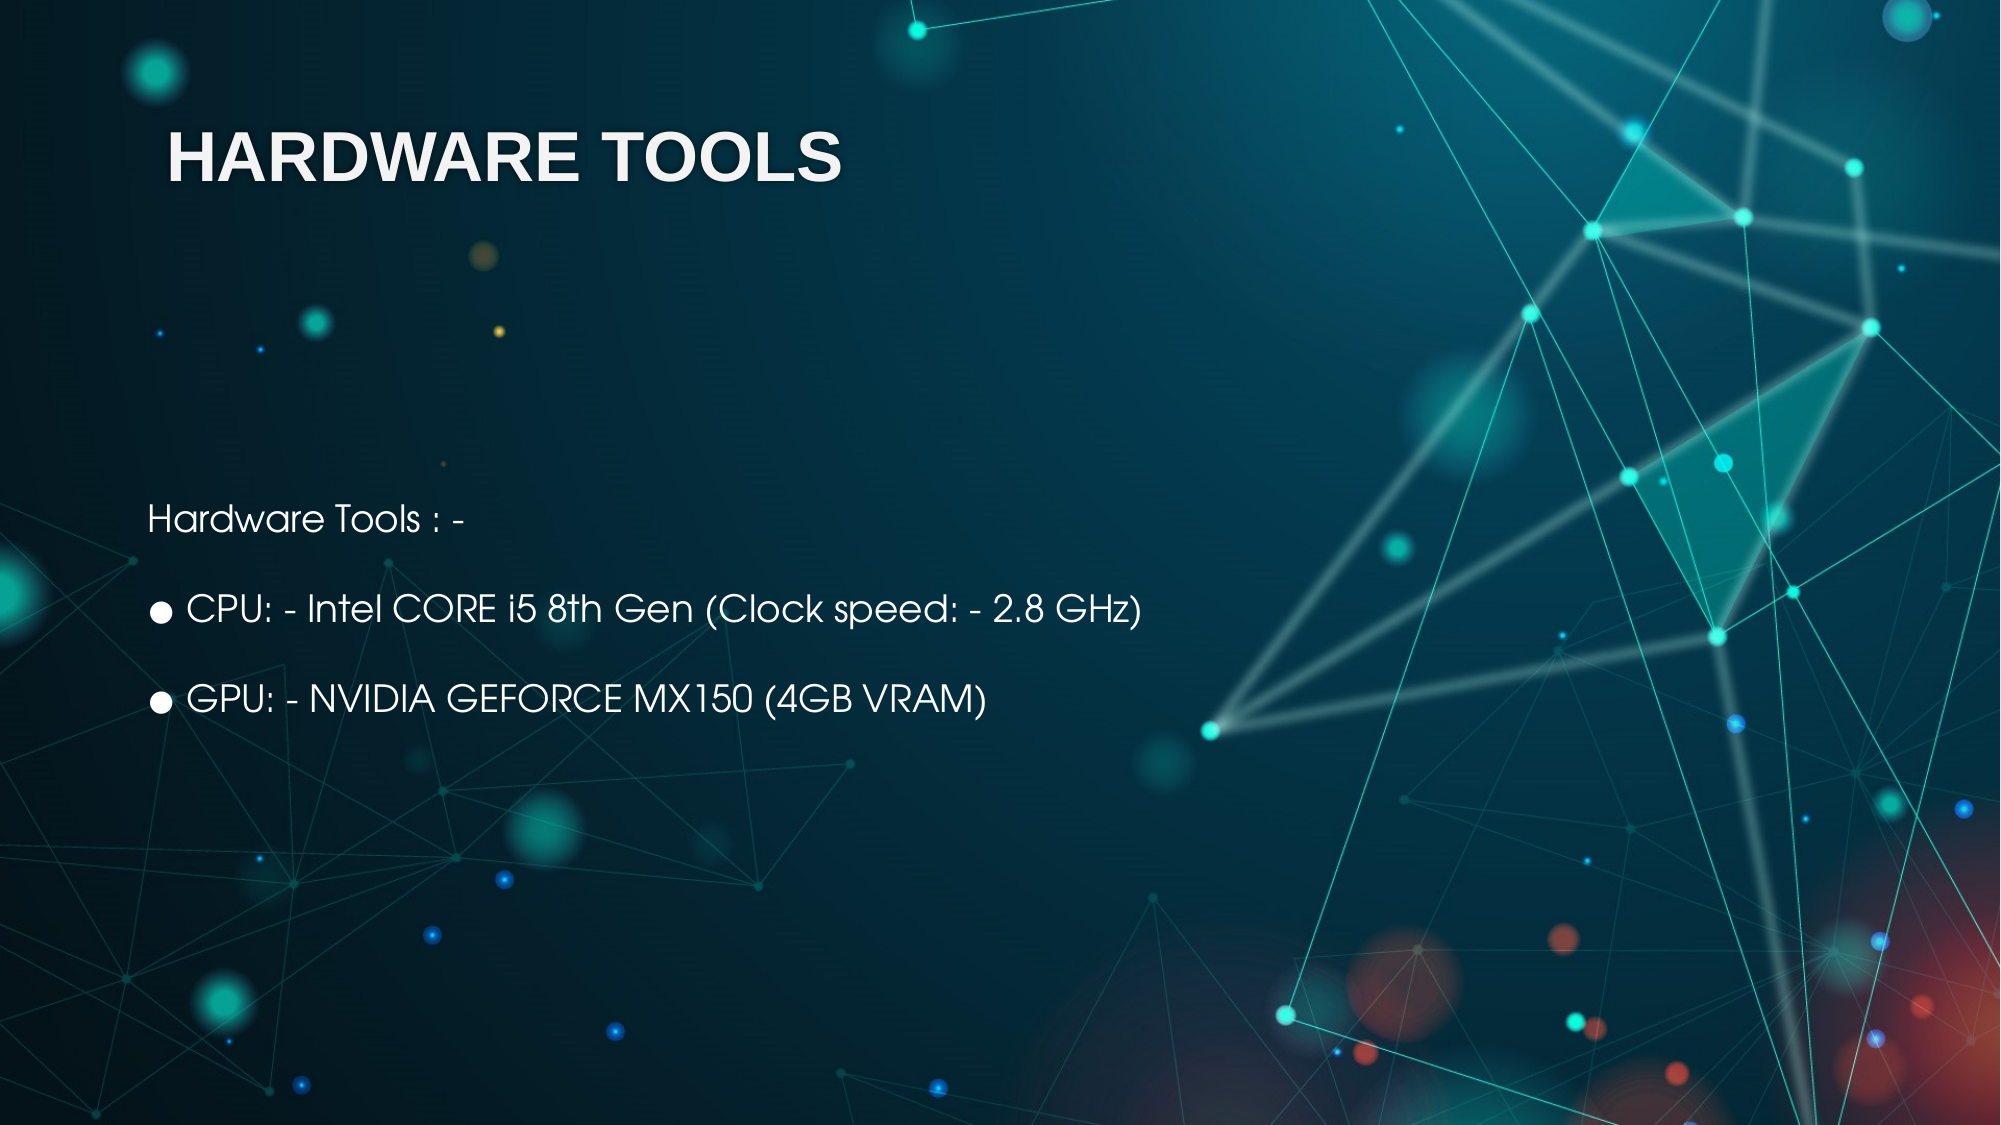

# HARDWARE TOOLS
Hardware Tools : -

● CPU: - Intel CORE i5 8th Gen (Clock speed: - 2.8 GHz)

● GPU: - NVIDIA GEFORCE MX150 (4GB VRAM)